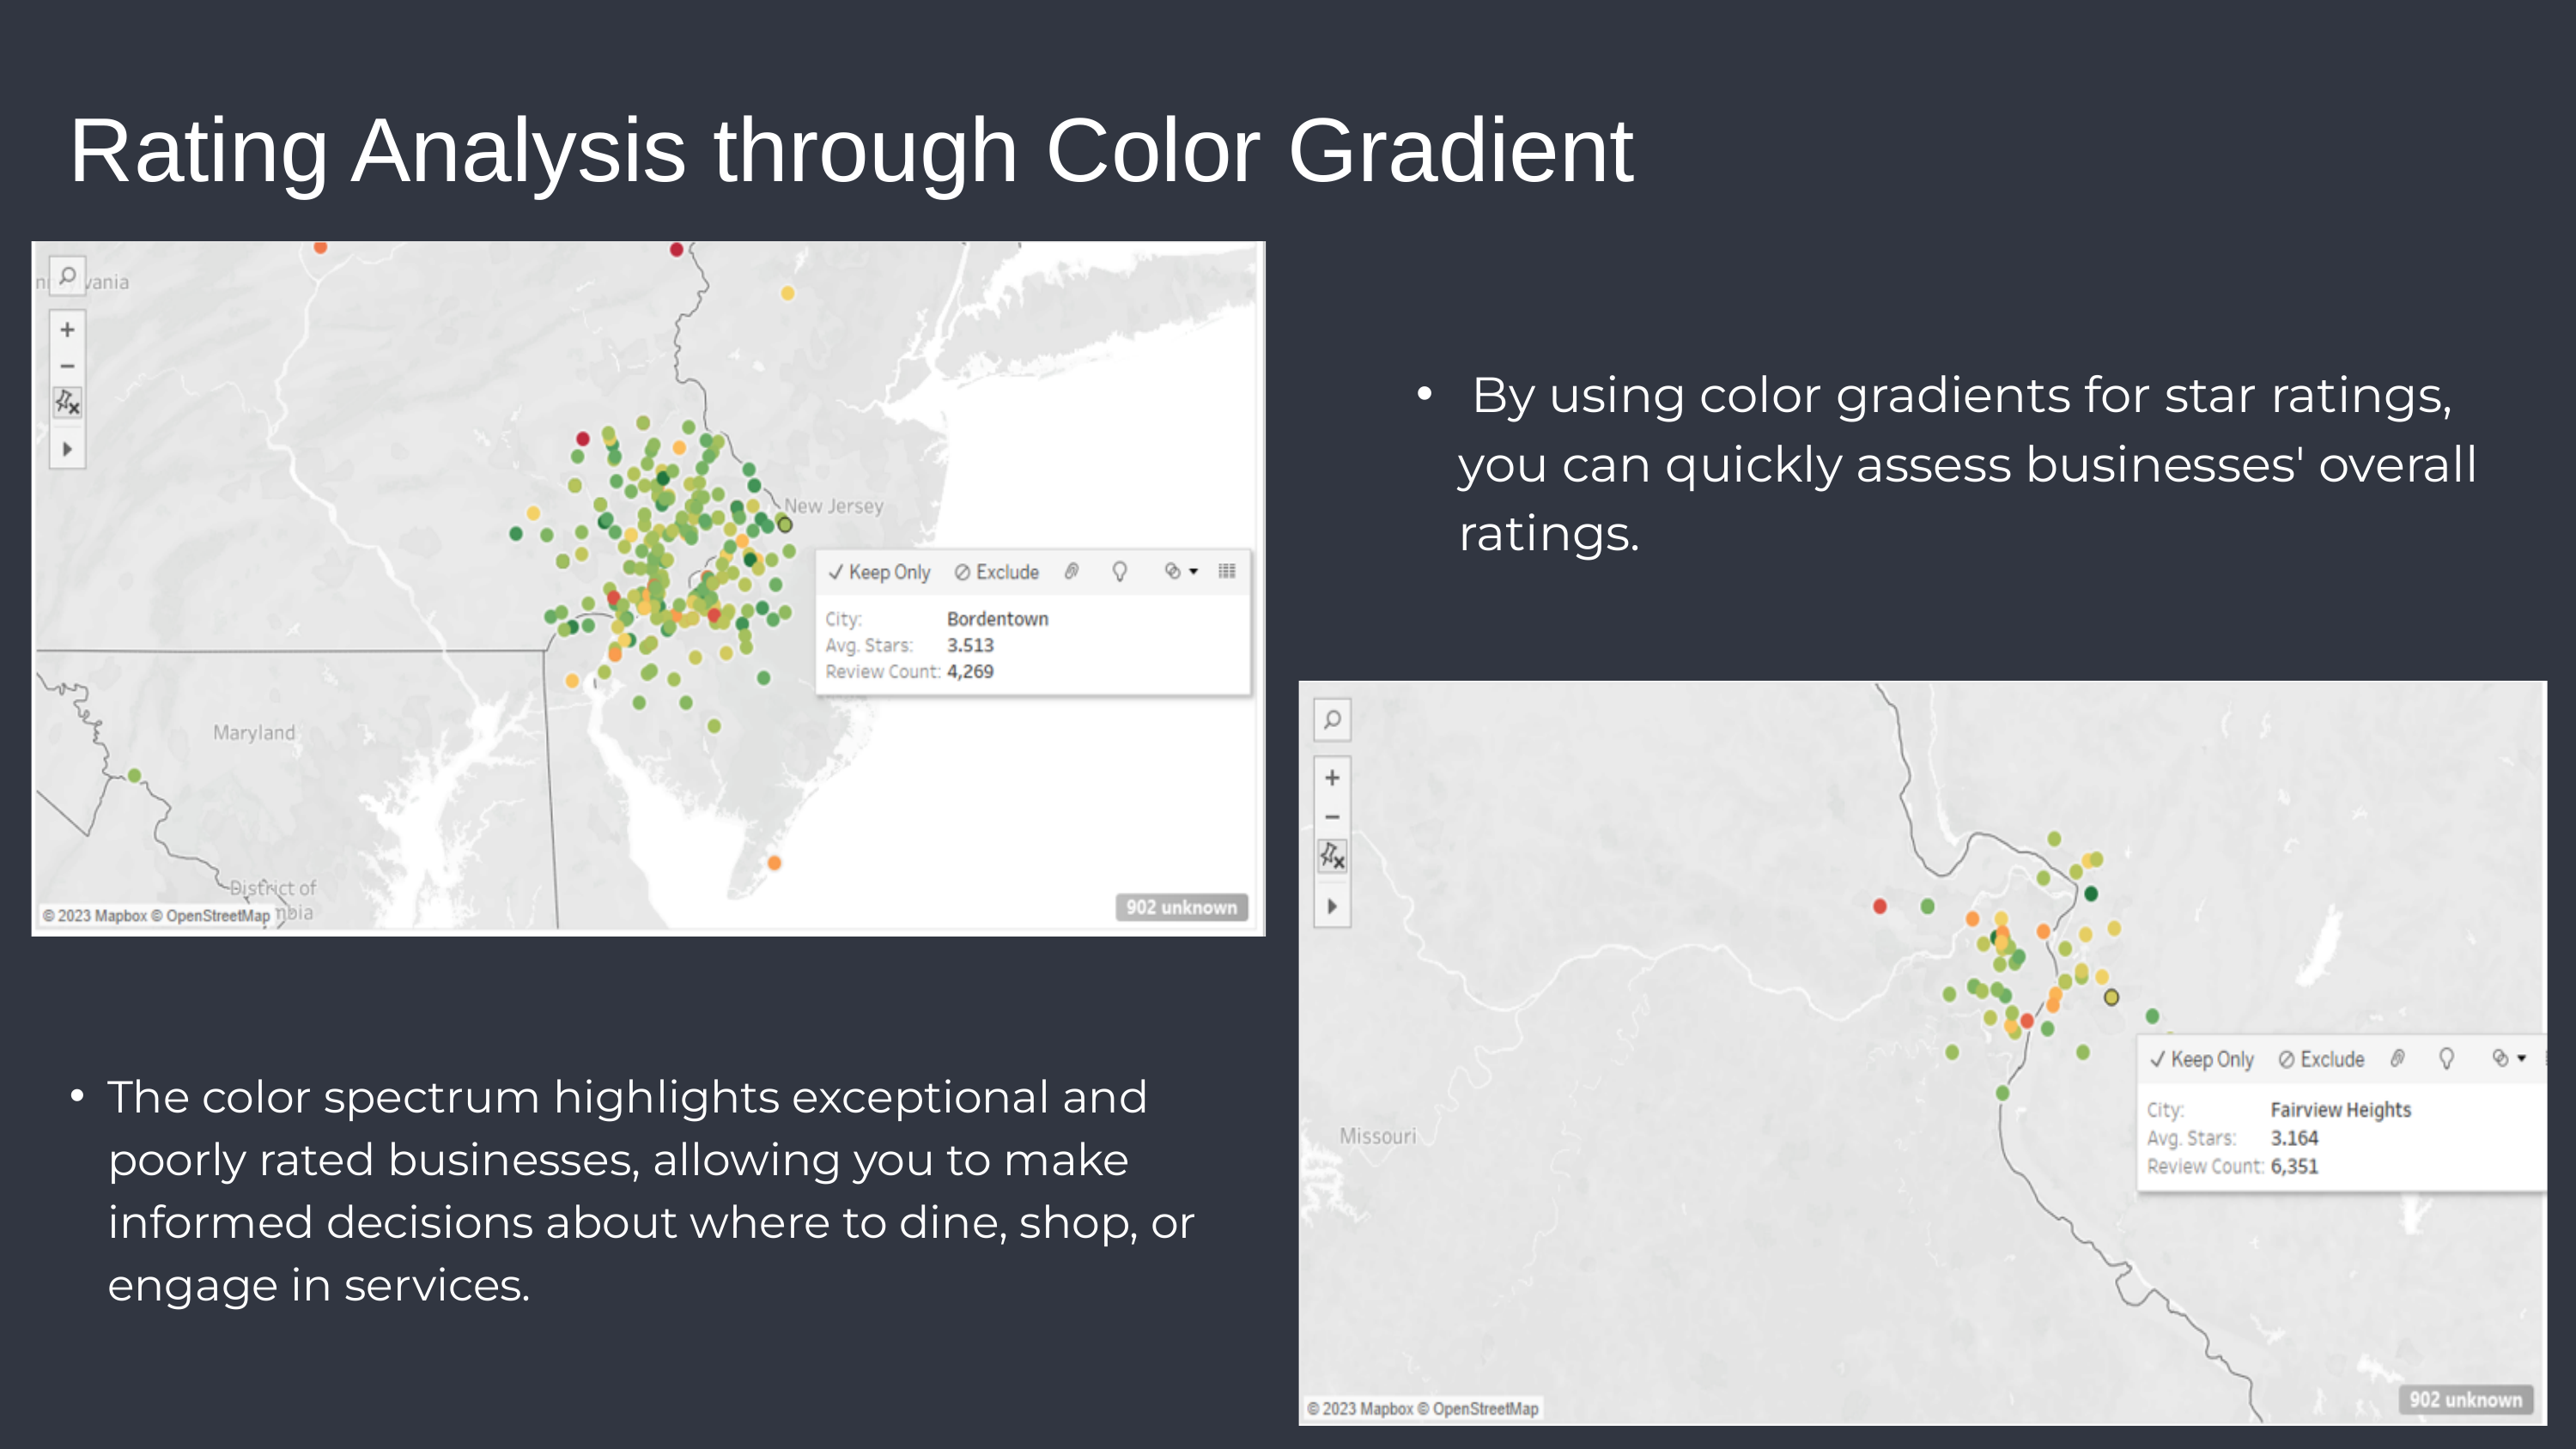

Rating Analysis through Color Gradient

 By using color gradients for star ratings, you can quickly assess businesses' overall ratings.

The color spectrum highlights exceptional and poorly rated businesses, allowing you to make informed decisions about where to dine, shop, or engage in services.